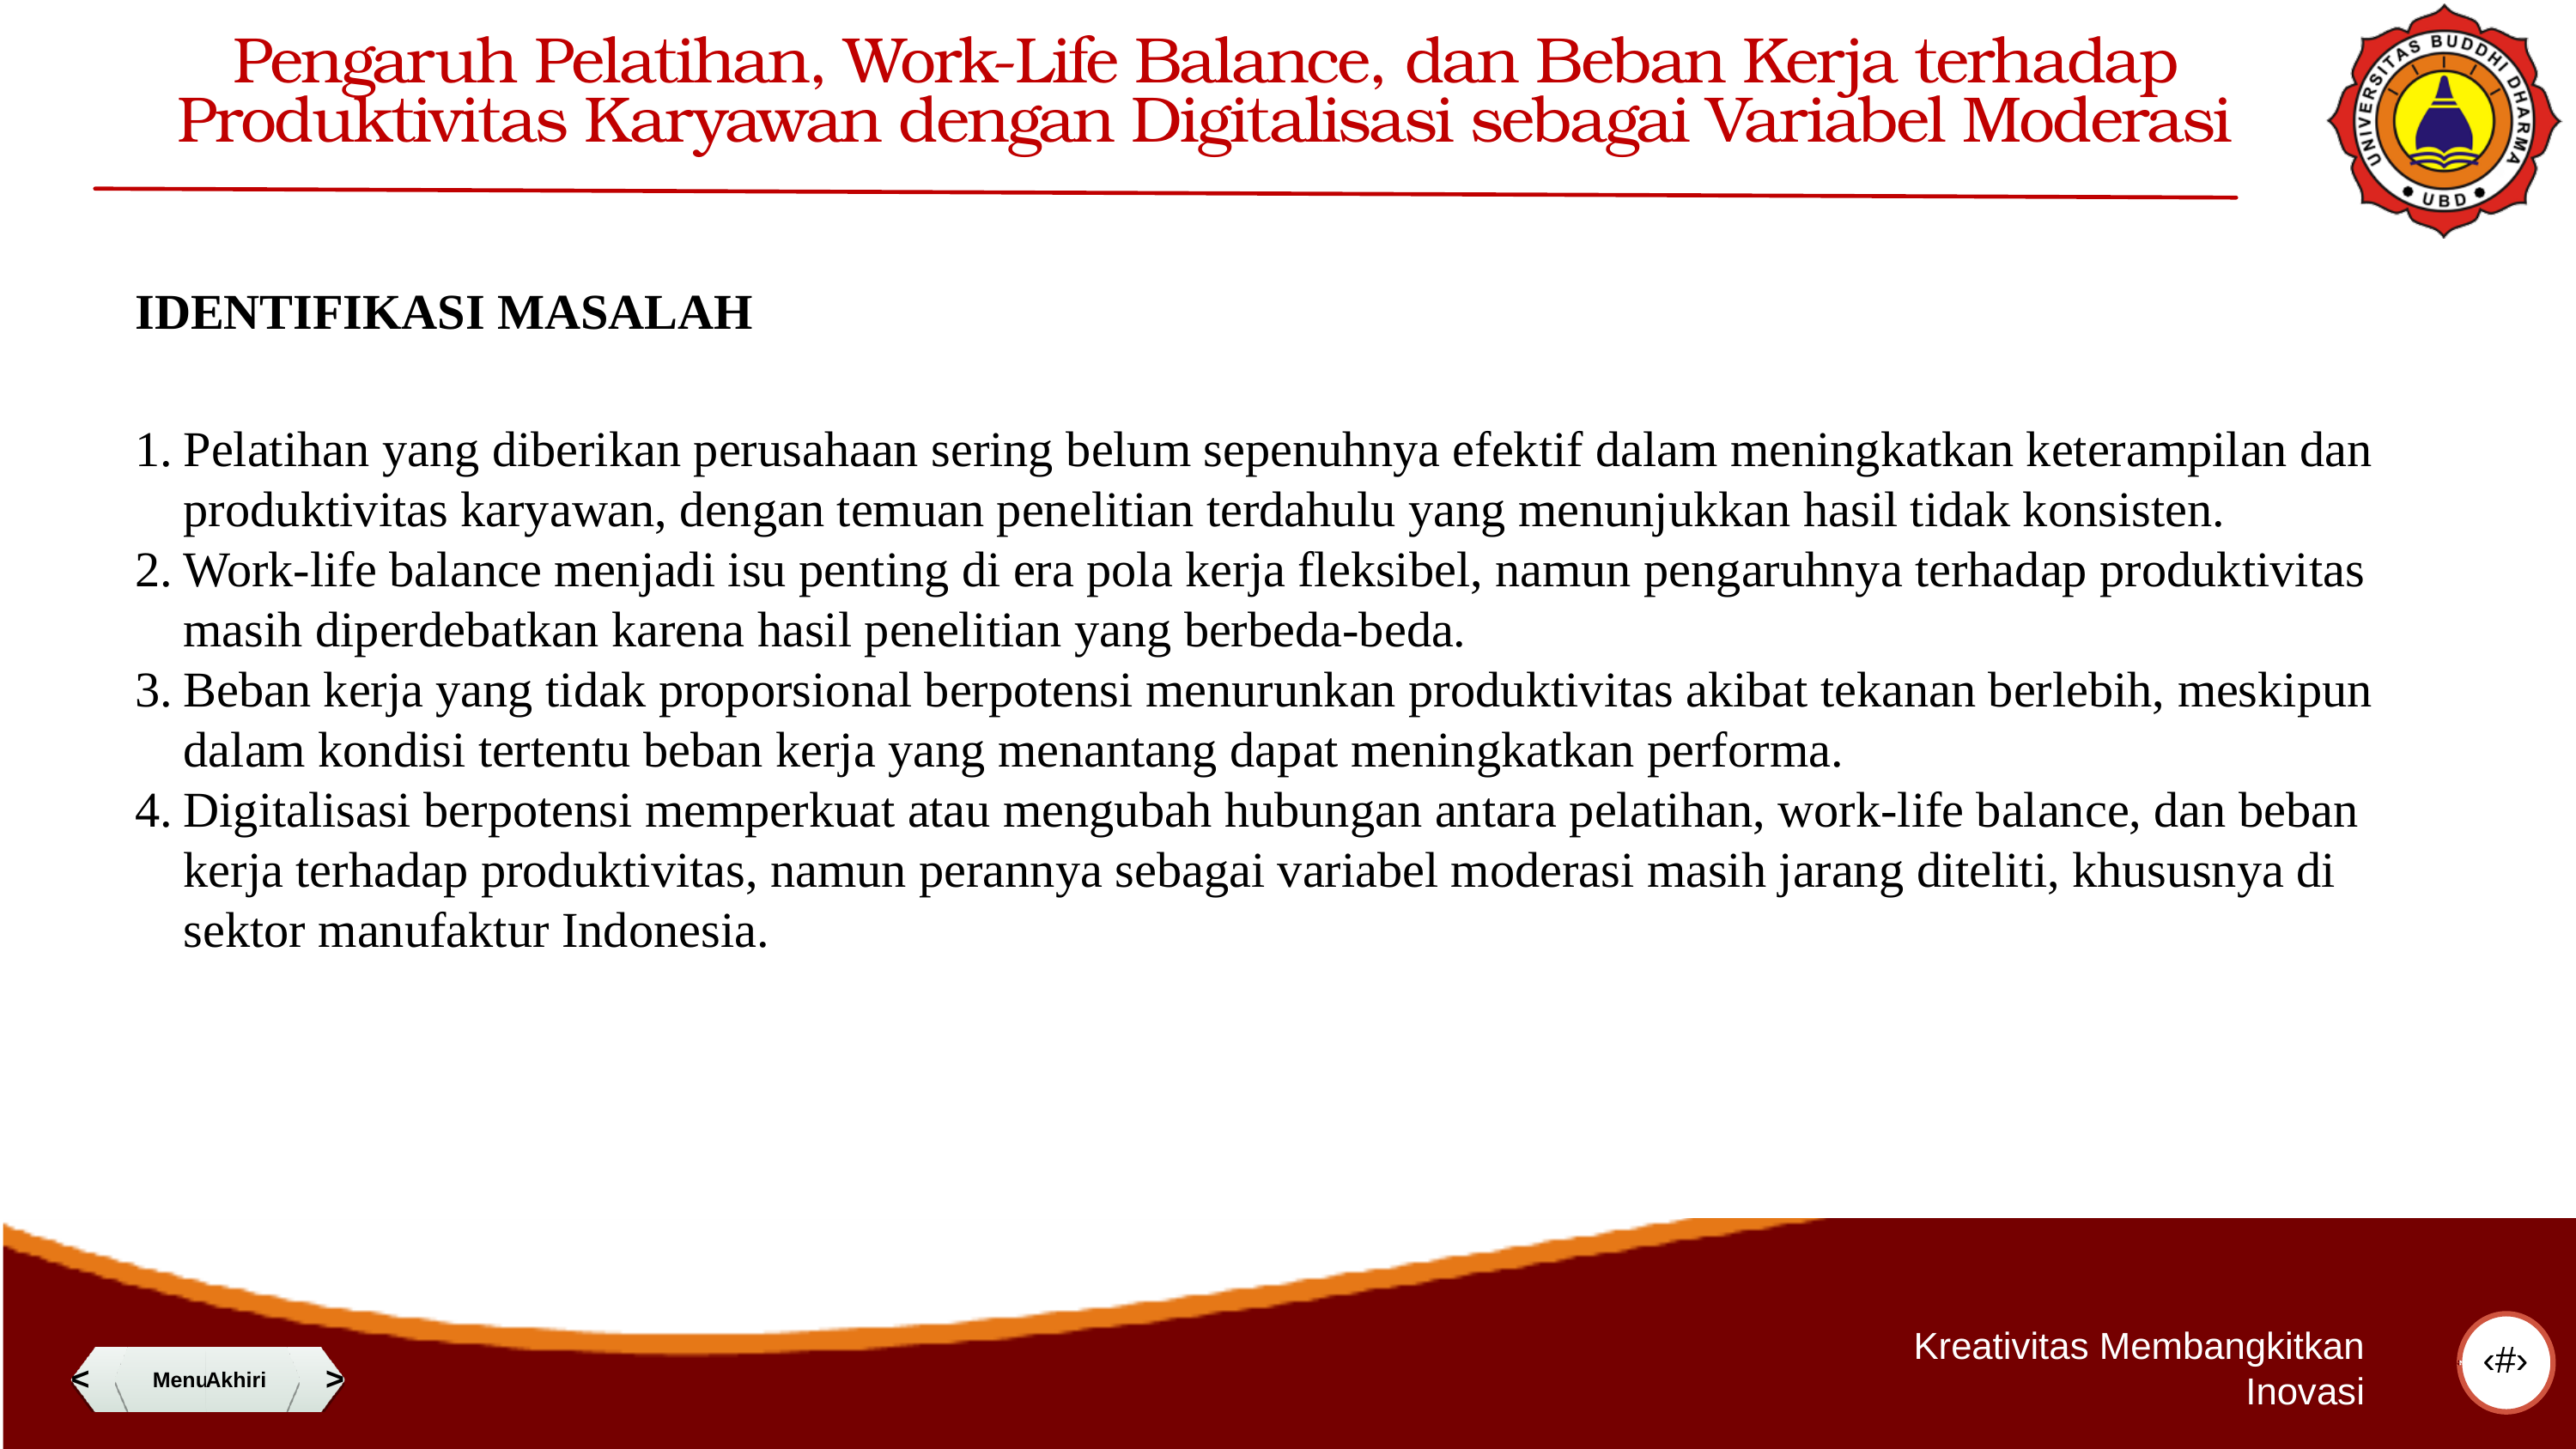

Pengaruh Pelatihan, Work-Life Balance, dan Beban Kerja terhadap Produktivitas Karyawan dengan Digitalisasi sebagai Variabel Moderasi

IDENTIFIKASI MASALAH

Pelatihan yang diberikan perusahaan sering belum sepenuhnya efektif dalam meningkatkan keterampilan dan produktivitas karyawan, dengan temuan penelitian terdahulu yang menunjukkan hasil tidak konsisten.
Work-life balance menjadi isu penting di era pola kerja fleksibel, namun pengaruhnya terhadap produktivitas masih diperdebatkan karena hasil penelitian yang berbeda-beda.
Beban kerja yang tidak proporsional berpotensi menurunkan produktivitas akibat tekanan berlebih, meskipun dalam kondisi tertentu beban kerja yang menantang dapat meningkatkan performa.
Digitalisasi berpotensi memperkuat atau mengubah hubungan antara pelatihan, work-life balance, dan beban kerja terhadap produktivitas, namun perannya sebagai variabel moderasi masih jarang diteliti, khususnya di sektor manufaktur Indonesia.

‹#›

Kreativitas Membangkitkan Inovasi

<

@adt_lotus

Menu

Akhiri

>